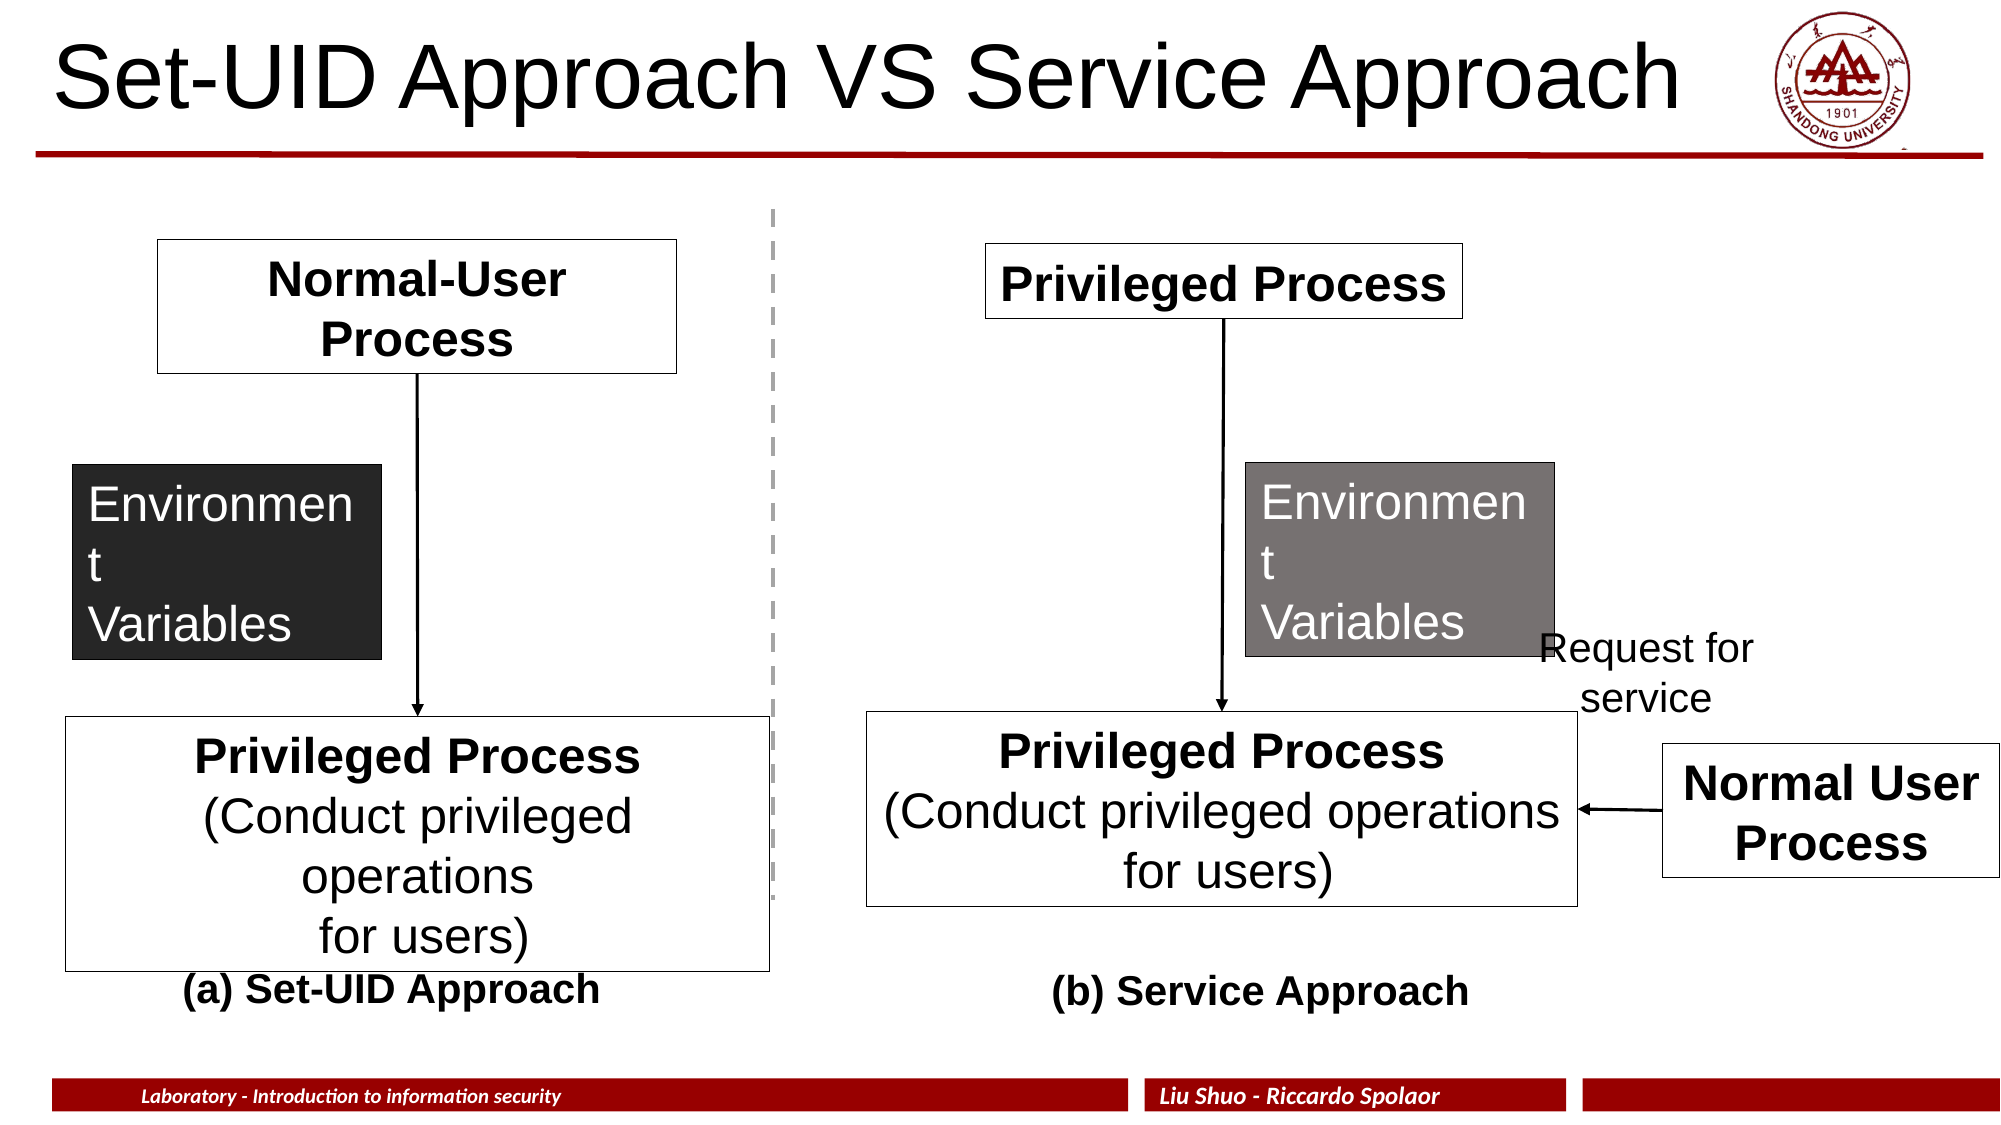

# Set-UID Approach VS Service Approach

Normal-User Process
Privileged Process
Environment
Variables
Environment
Variables
Request for service
Privileged Process
(Conduct privileged operations
 for users)
Privileged Process
(Conduct privileged operations
 for users)
Normal User Process
(a) Set-UID Approach
(b) Service Approach